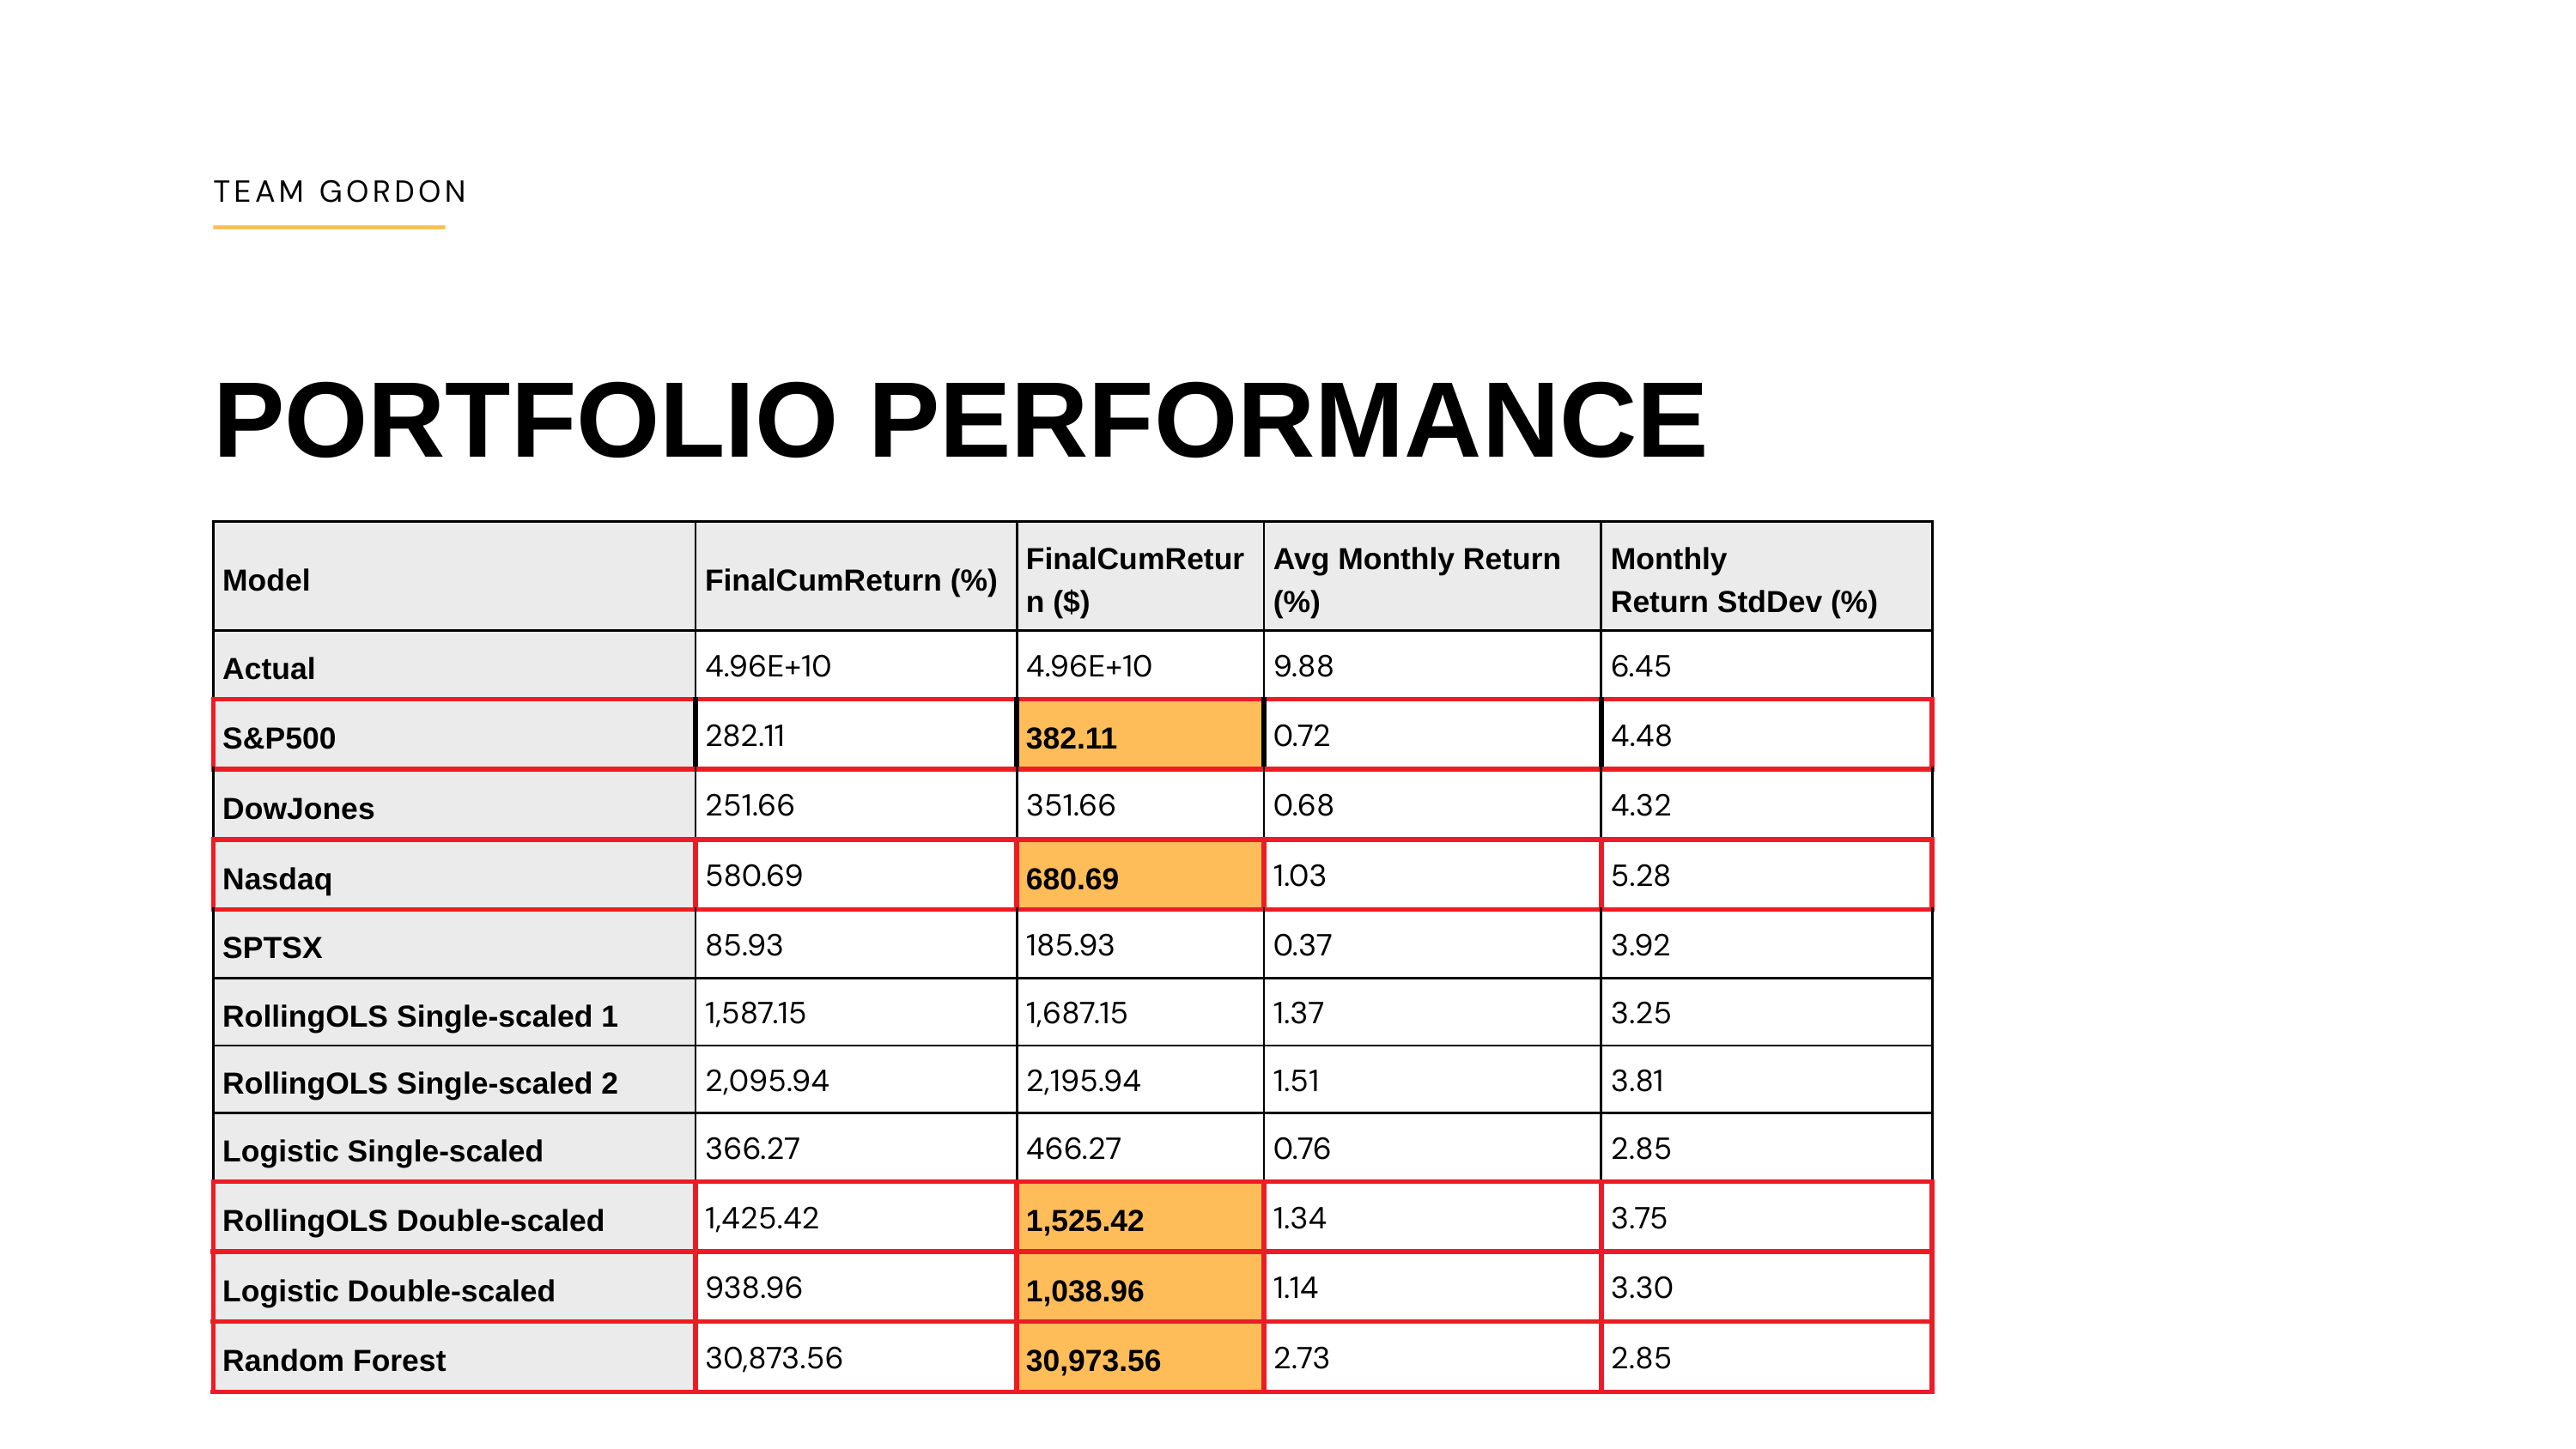

TEAM GORDON

PORTFOLIO PERFORMANCE
| Model | FinalCumReturn (%) | FinalCumReturn ($) | Avg Monthly Return (%) | Monthly Return StdDev (%) |
| --- | --- | --- | --- | --- |
| Actual | 4.96E+10 | 4.96E+10 | 9.88 | 6.45 |
| S&P500 | 282.11 | 382.11 | 0.72 | 4.48 |
| DowJones | 251.66 | 351.66 | 0.68 | 4.32 |
| Nasdaq | 580.69 | 680.69 | 1.03 | 5.28 |
| SPTSX | 85.93 | 185.93 | 0.37 | 3.92 |
| RollingOLS Single-scaled 1 | 1,587.15 | 1,687.15 | 1.37 | 3.25 |
| RollingOLS Single-scaled 2 | 2,095.94 | 2,195.94 | 1.51 | 3.81 |
| Logistic Single-scaled | 366.27 | 466.27 | 0.76 | 2.85 |
| RollingOLS Double-scaled | 1,425.42 | 1,525.42 | 1.34 | 3.75 |
| Logistic Double-scaled | 938.96 | 1,038.96 | 1.14 | 3.30 |
| Random Forest | 30,873.56 | 30,973.56 | 2.73 | 2.85 |